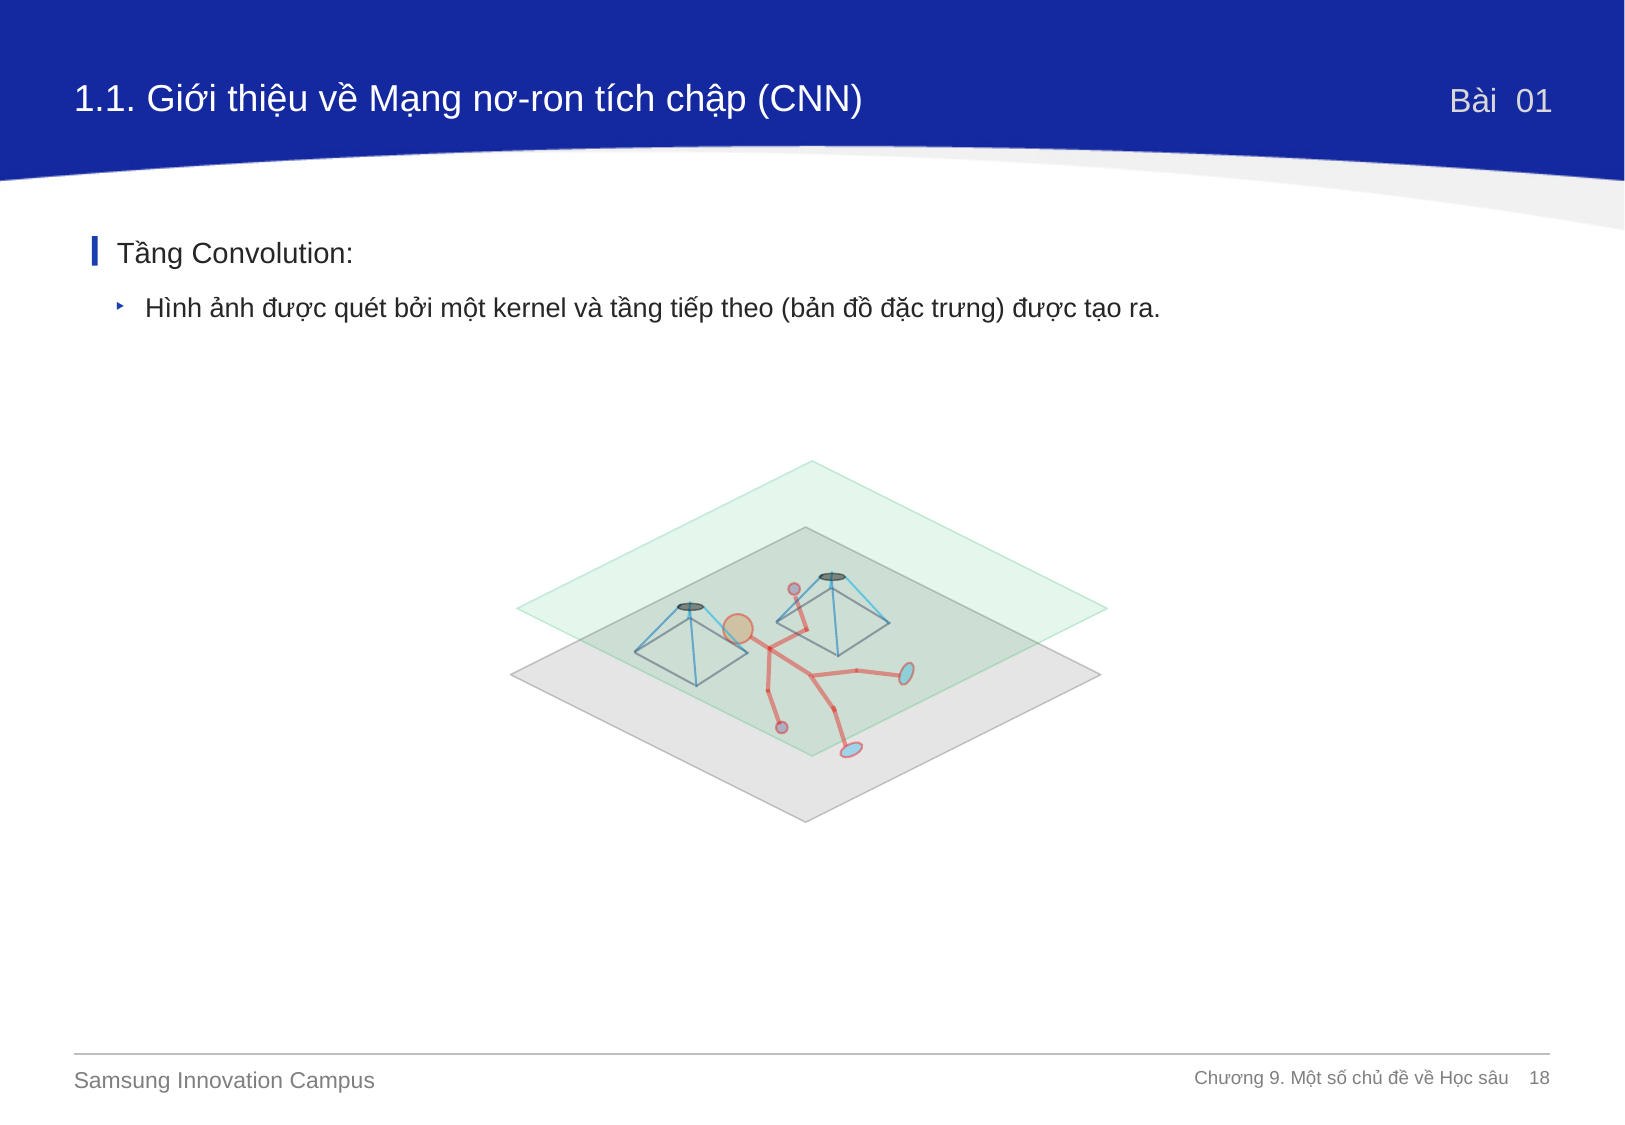

1.1. Giới thiệu về Mạng nơ-ron tích chập (CNN)
Bài  01
Tầng Convolution:

Hình ảnh được quét bởi một kernel và tầng tiếp theo (bản đồ đặc trưng) được tạo ra.